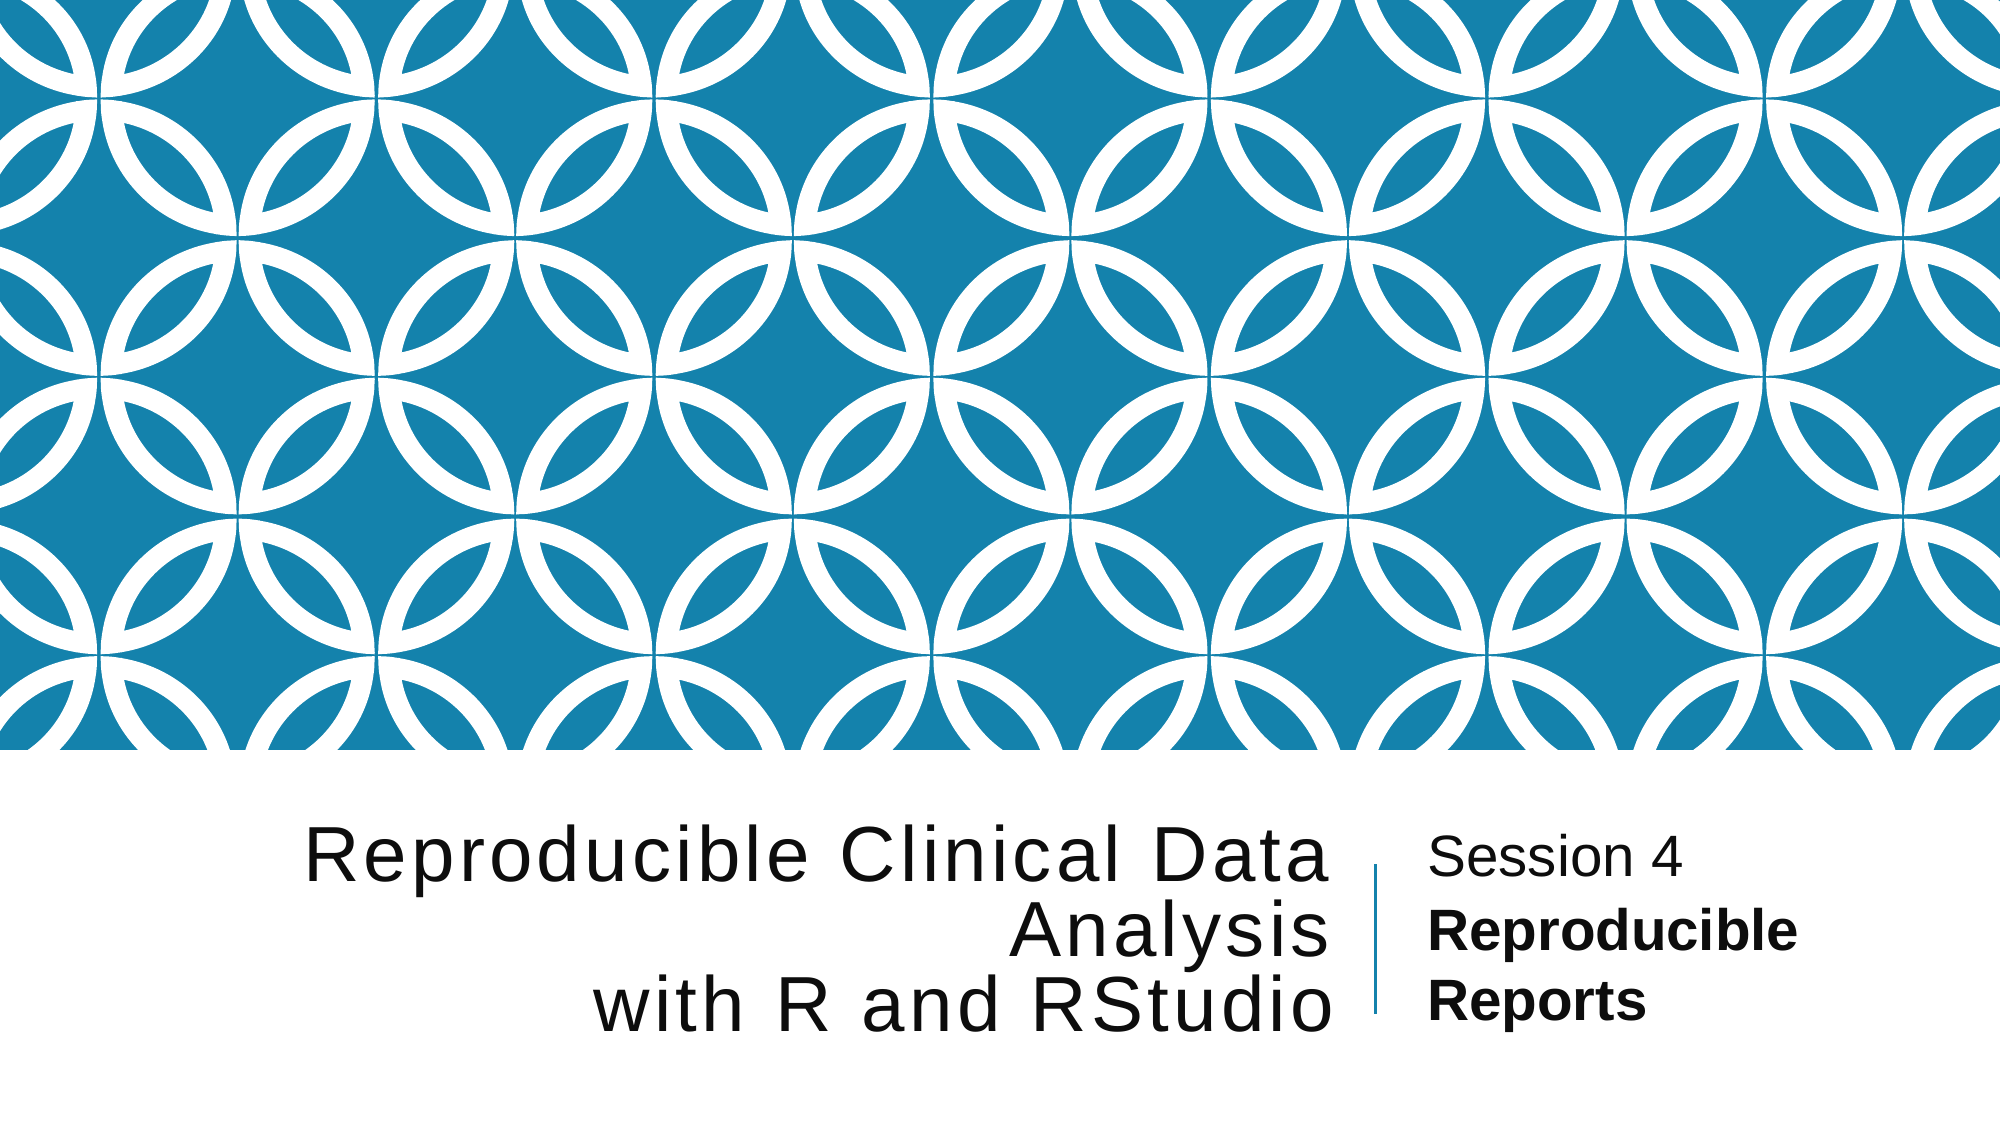

Session 4
Reproducible Reports
# Reproducible Clinical Data Analysis with R and RStudio